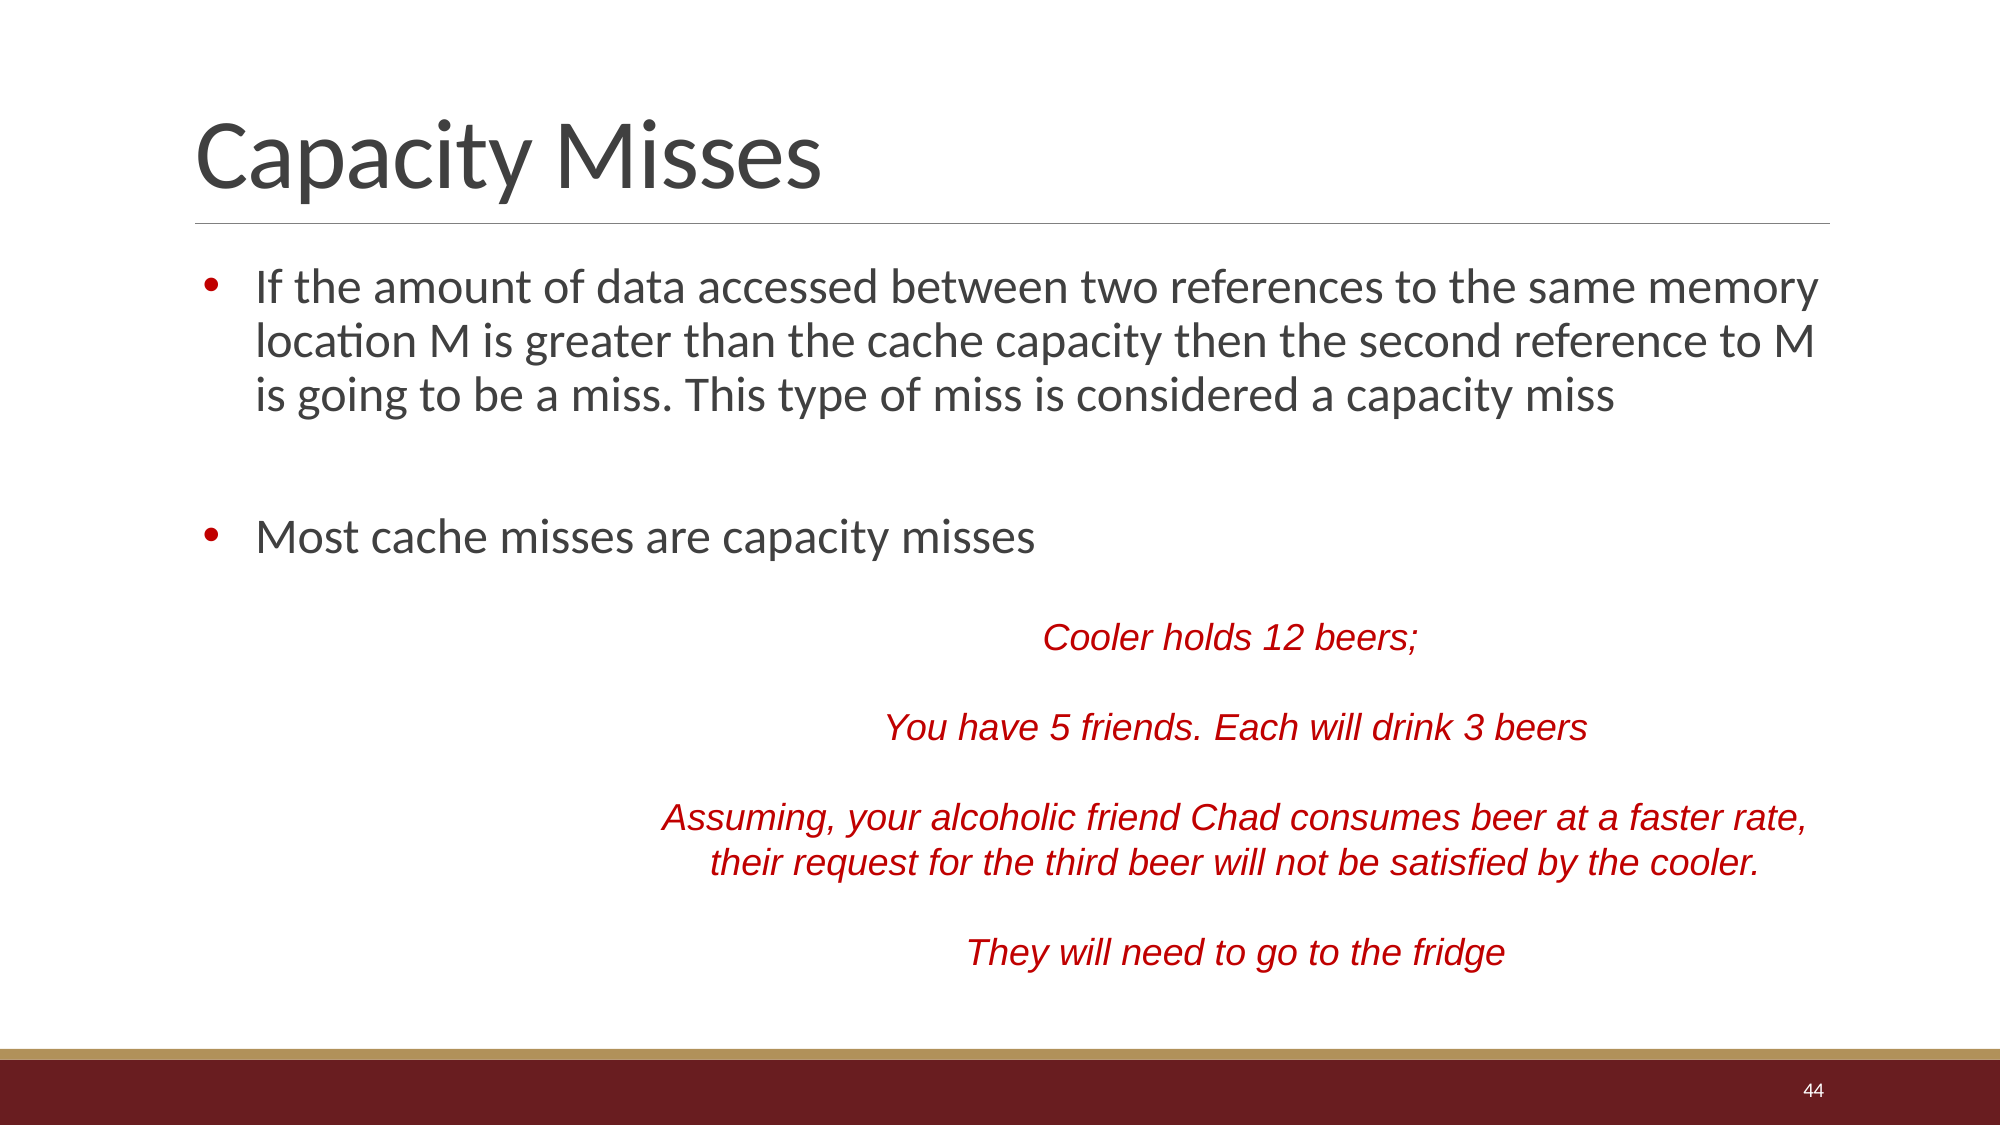

# Capacity Misses
If the amount of data accessed between two references to the same memory location M is greater than the cache capacity then the second reference to M is going to be a miss. This type of miss is considered a capacity miss

Most cache misses are capacity misses

Cooler holds 12 beers;

You have 5 friends. Each will drink 3 beers

Assuming, your alcoholic friend Chad consumes beer at a faster rate, their request for the third beer will not be satisfied by the cooler.
They will need to go to the fridge
44